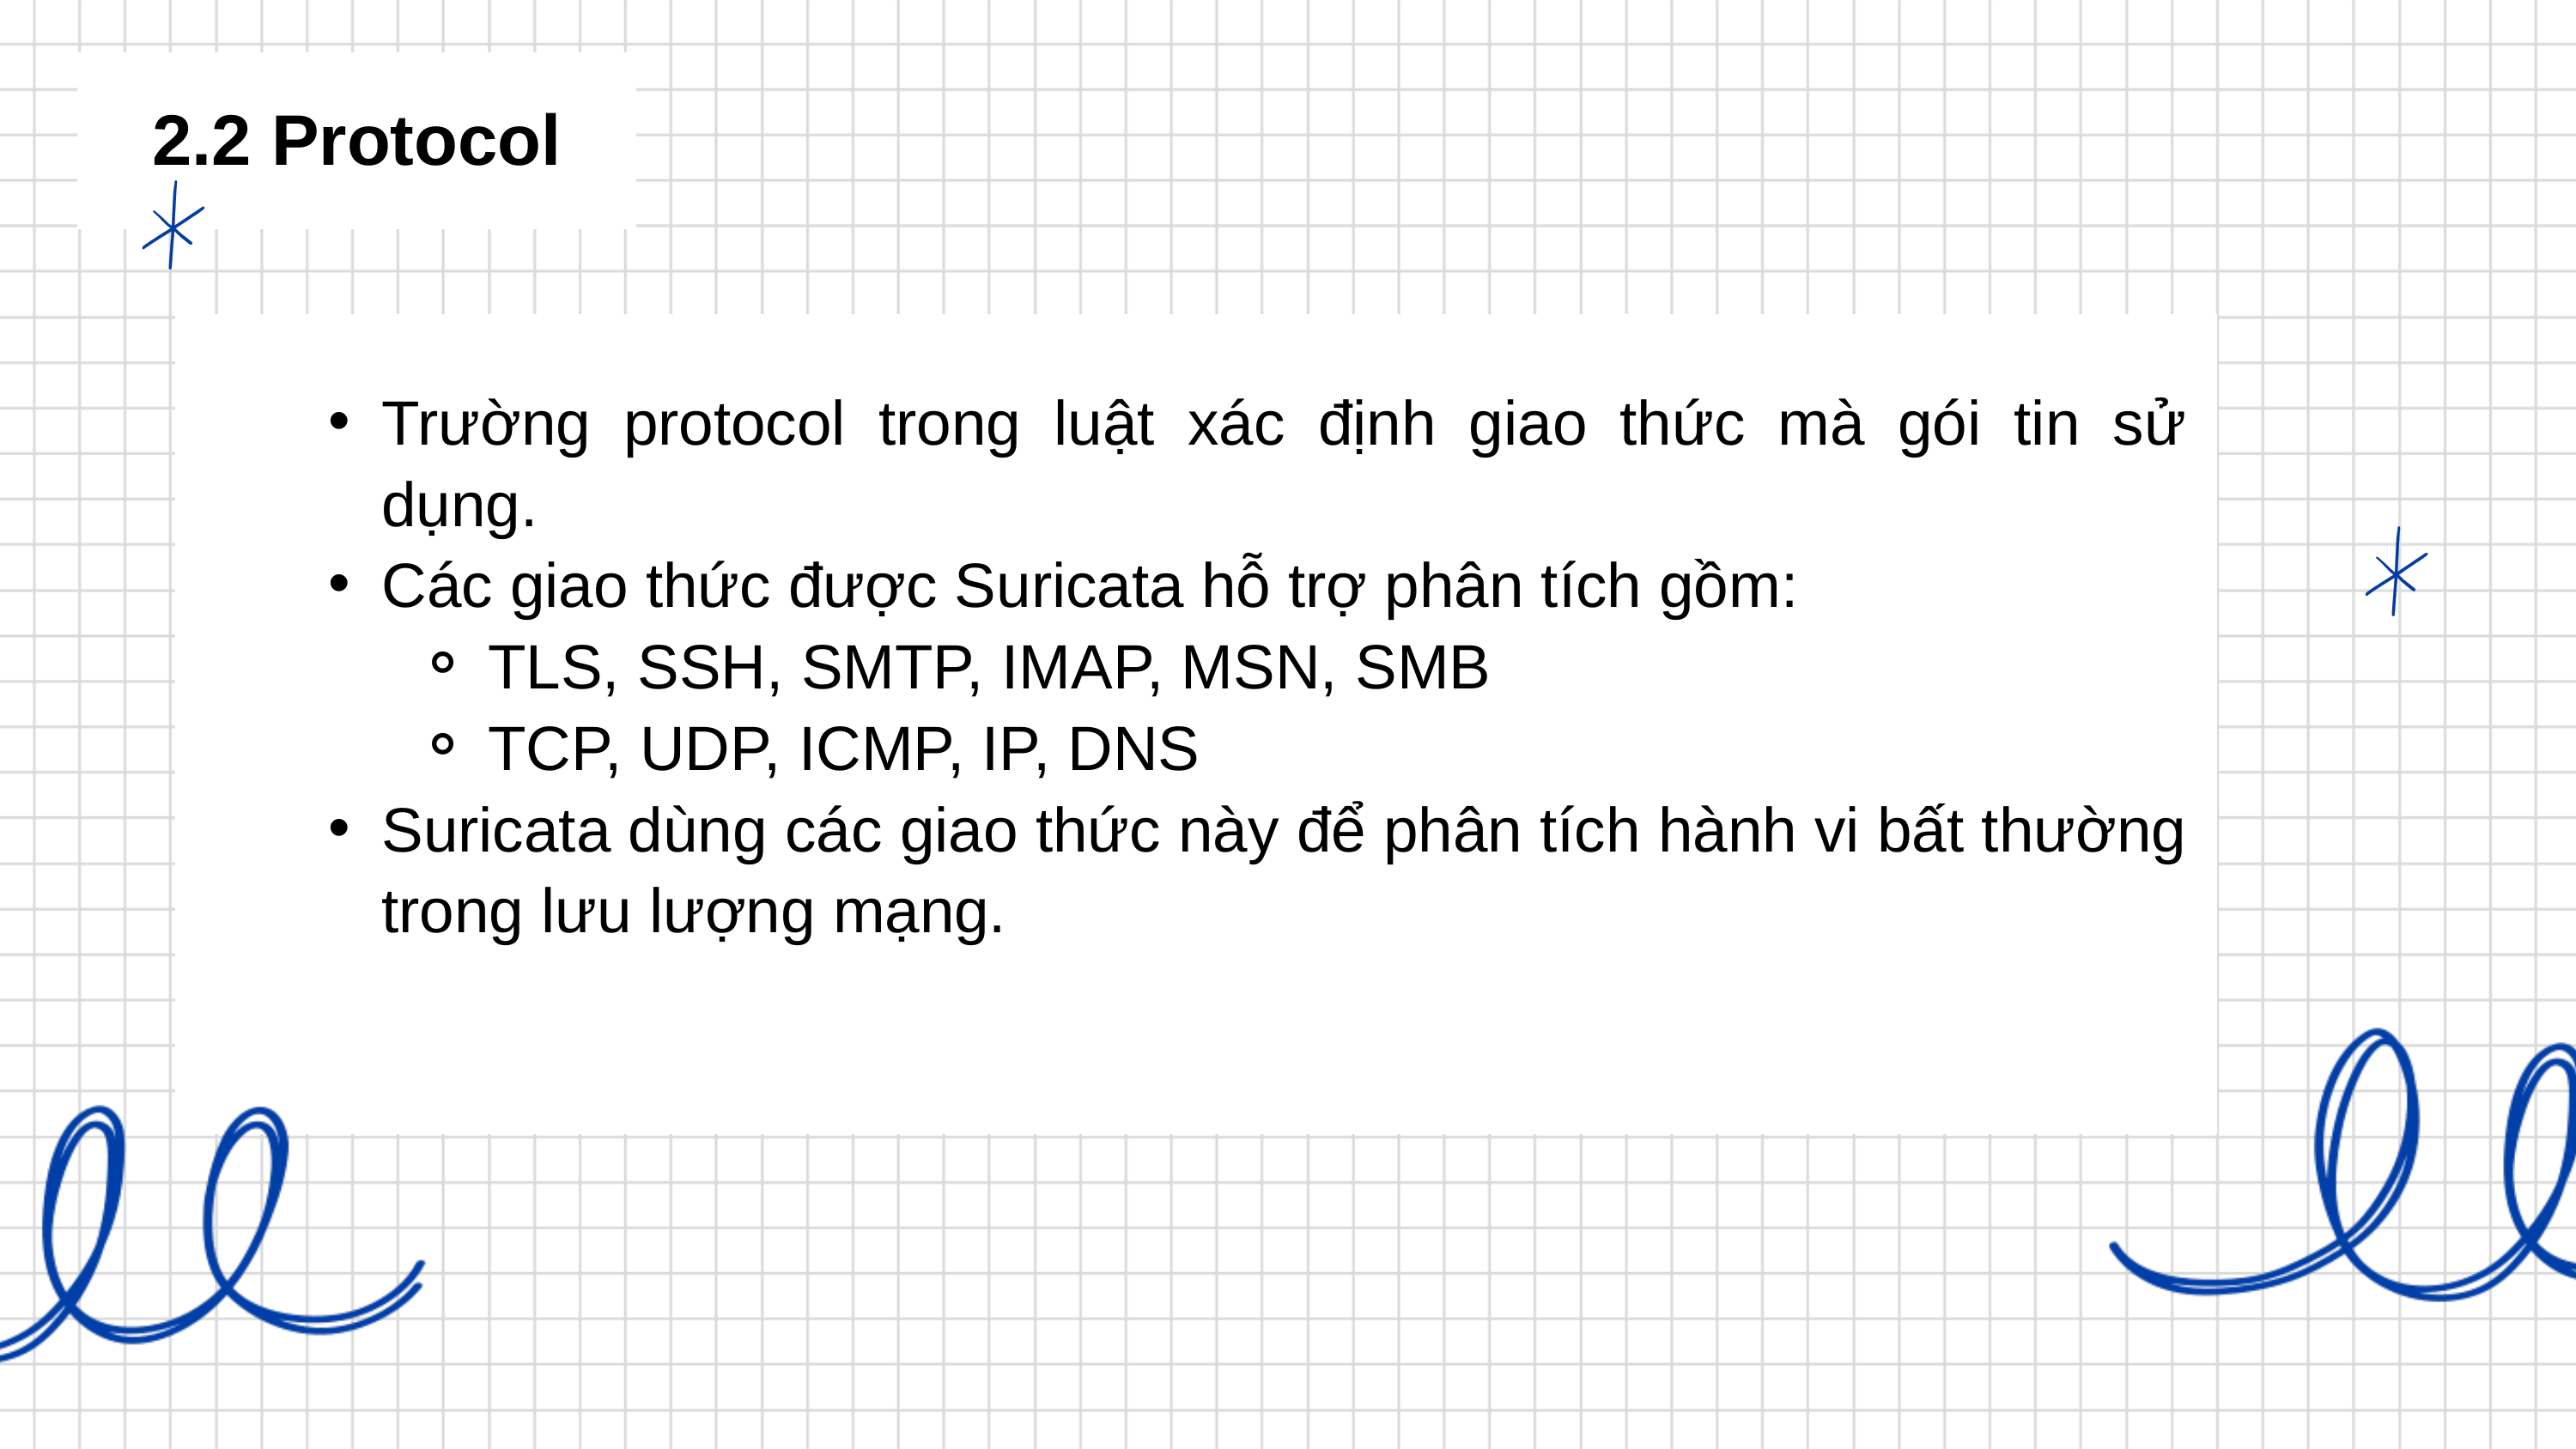

2.2 Protocol

Trường protocol trong luật xác định giao thức mà gói tin sử dụng.
Các giao thức được Suricata hỗ trợ phân tích gồm:
TLS, SSH, SMTP, IMAP, MSN, SMB
TCP, UDP, ICMP, IP, DNS
Suricata dùng các giao thức này để phân tích hành vi bất thường trong lưu lượng mạng.